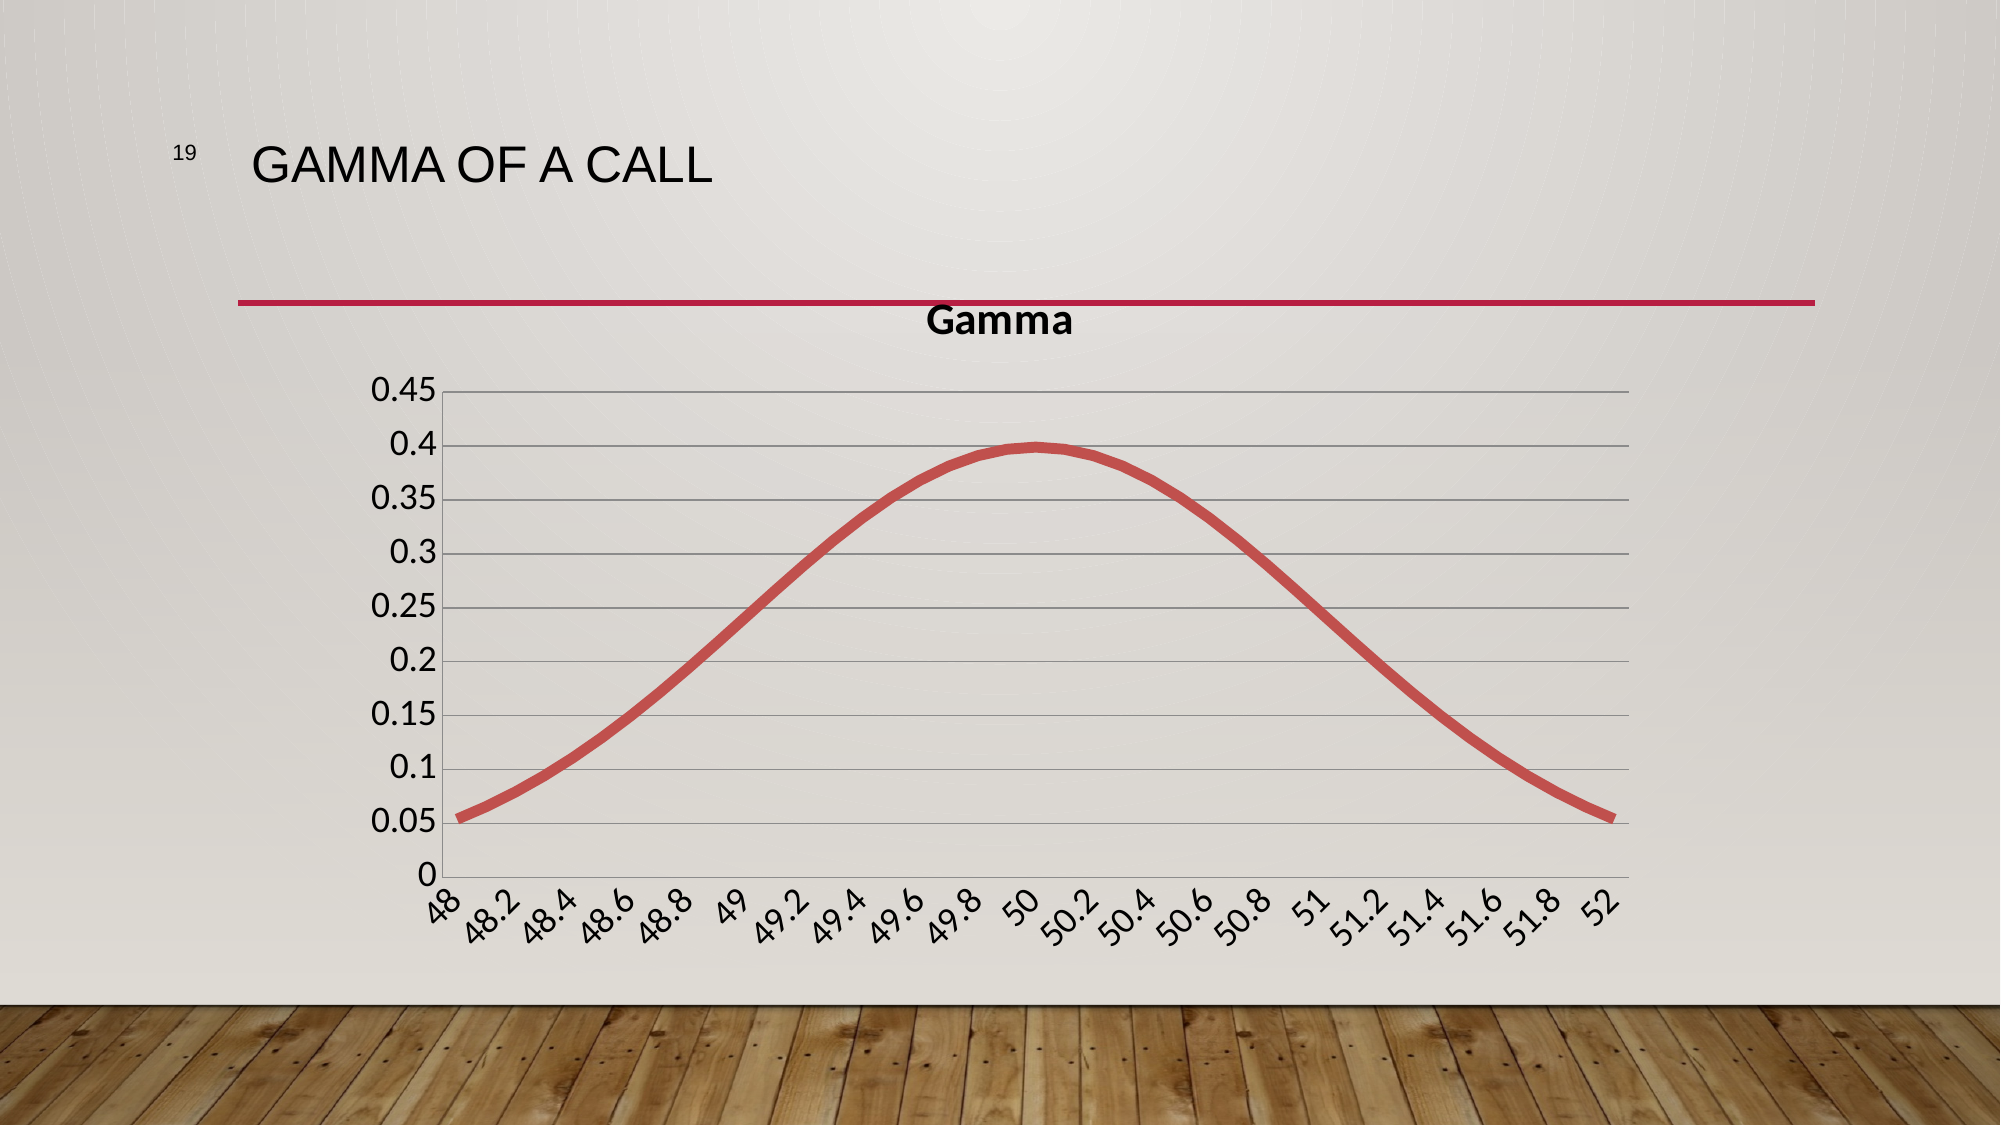

19
# Gamma of a call

### Chart: Gamma

| Category |  |
|---|---|
| 48 | 0.053990966513188084 |
| 48.100000000000009 | 0.06561581477467658 |
| 48.20000000000001 | 0.07895015830089407 |
| 48.300000000000004 | 0.09404907737688727 |
| 48.4 | 0.11092083467945545 |
| 48.5 | 0.1295175956658919 |
| 48.600000000000009 | 0.14972746563574496 |
| 48.70000000000001 | 0.1713685920478075 |
| 48.800000000000004 | 0.19418605498321287 |
| 48.9 | 0.21785217703255072 |
| 49 | 0.2419707245191435 |
| 49.100000000000009 | 0.266085249898755 |
| 49.20000000000001 | 0.28969155276148273 |
| 49.300000000000004 | 0.3122539333667614 |
| 49.4 | 0.33322460289180156 |
| 49.5 | 0.3520653267642996 |
| 49.600000000000009 | 0.36827014030332333 |
| 49.70000000000001 | 0.3813878154605255 |
| 49.8 | 0.39104269397545877 |
| 49.9 | 0.39695254747701314 |
| 50 | 0.3989422804014328 |
| 50.1 | 0.39695254747701303 |
| 50.2 | 0.3910426939754586 |
| 50.300000000000004 | 0.3813878154605254 |
| 50.400000000000006 | 0.36827014030332317 |
| 50.500000000000007 | 0.35206532676429936 |
| 50.600000000000009 | 0.333224602891801 |
| 50.70000000000001 | 0.3122539333667614 |
| 50.800000000000004 | 0.28969155276148223 |
| 50.900000000000006 | 0.2660852498987548 |
| 51.000000000000014 | 0.24197072451914314 |
| 51.100000000000016 | 0.21785217703255033 |
| 51.200000000000017 | 0.19418605498321267 |
| 51.300000000000004 | 0.17136859204780724 |
| 51.40000000000002 | 0.1497274656357447 |
| 51.500000000000021 | 0.1295175956658915 |
| 51.600000000000023 | 0.11092083467945534 |
| 51.700000000000031 | 0.09404907737688677 |
| 51.800000000000026 | 0.07895015830089396 |
| 51.900000000000027 | 0.0656158147746764 |
| 52.000000000000028 | 0.05399096651318791 |